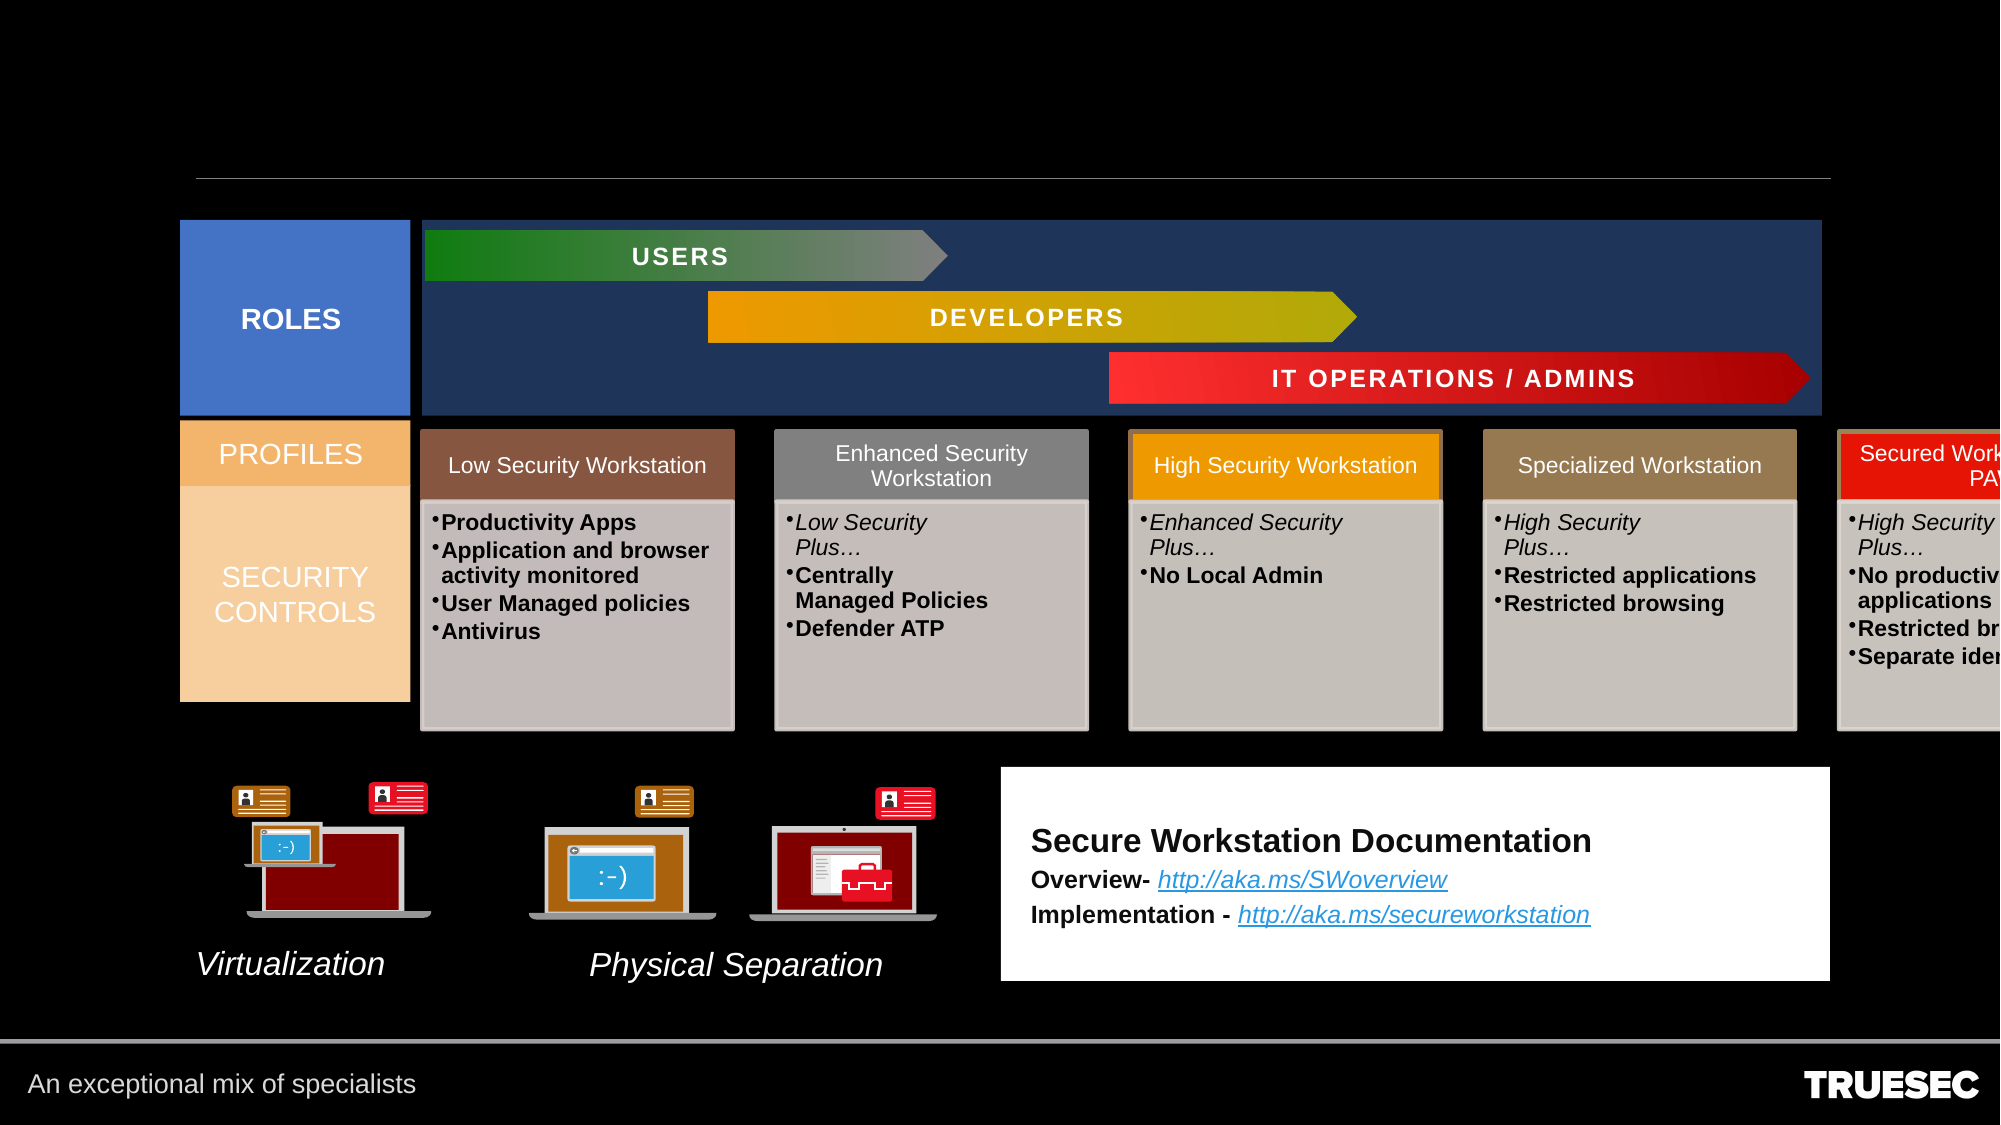

#
ROLES

USERS
DEVELOPERS
IT OPERATIONS / ADMINS
Low Security Workstation
Productivity Apps
Application and browser activity monitored
User Managed policies
Antivirus
Enhanced Security Workstation
Low Security
Plus…
Centrally
Managed Policies
Defender ATP
High Security Workstation
Enhanced Security
Plus…
No Local Admin
Specialized Workstation
High Security
Plus…
Restricted applications
Restricted browsing
Secured Workstation –aka PAW
High Security
Plus…
No productivity applications
Restricted browsing
Separate identity
PROFILES
SECURITY CONTROLS

OR
Secure Workstation Documentation
Overview- http://aka.ms/SWoverview
Implementation - http://aka.ms/secureworkstation
Virtualization
Physical Separation